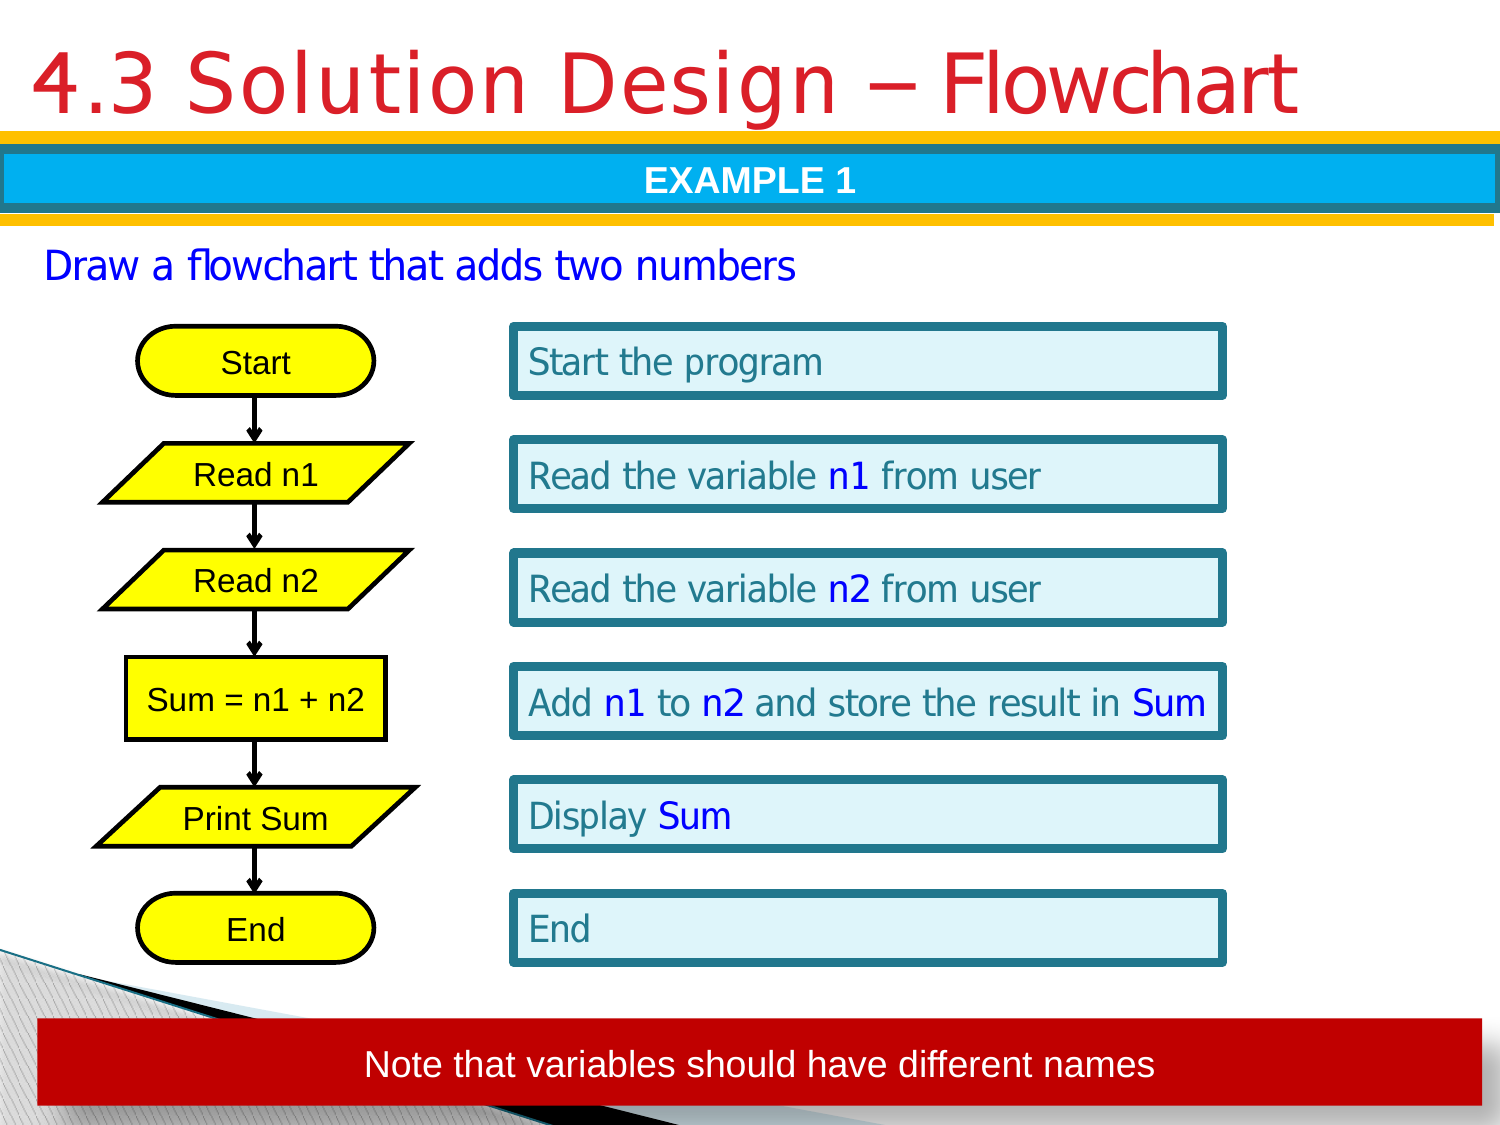

# 4.3 Solution Design – Flowchart
EXAMPLE 1
Draw a flowchart that adds two numbers

Start
Start the program
Read the variable n1 from user
Read n1
Read n2
Read the variable n2 from user
Sum = n1 + n2
Add n1 to n2 and store the result in Sum
Display Sum
Print Sum
End
End
Note that variables should have different names
36